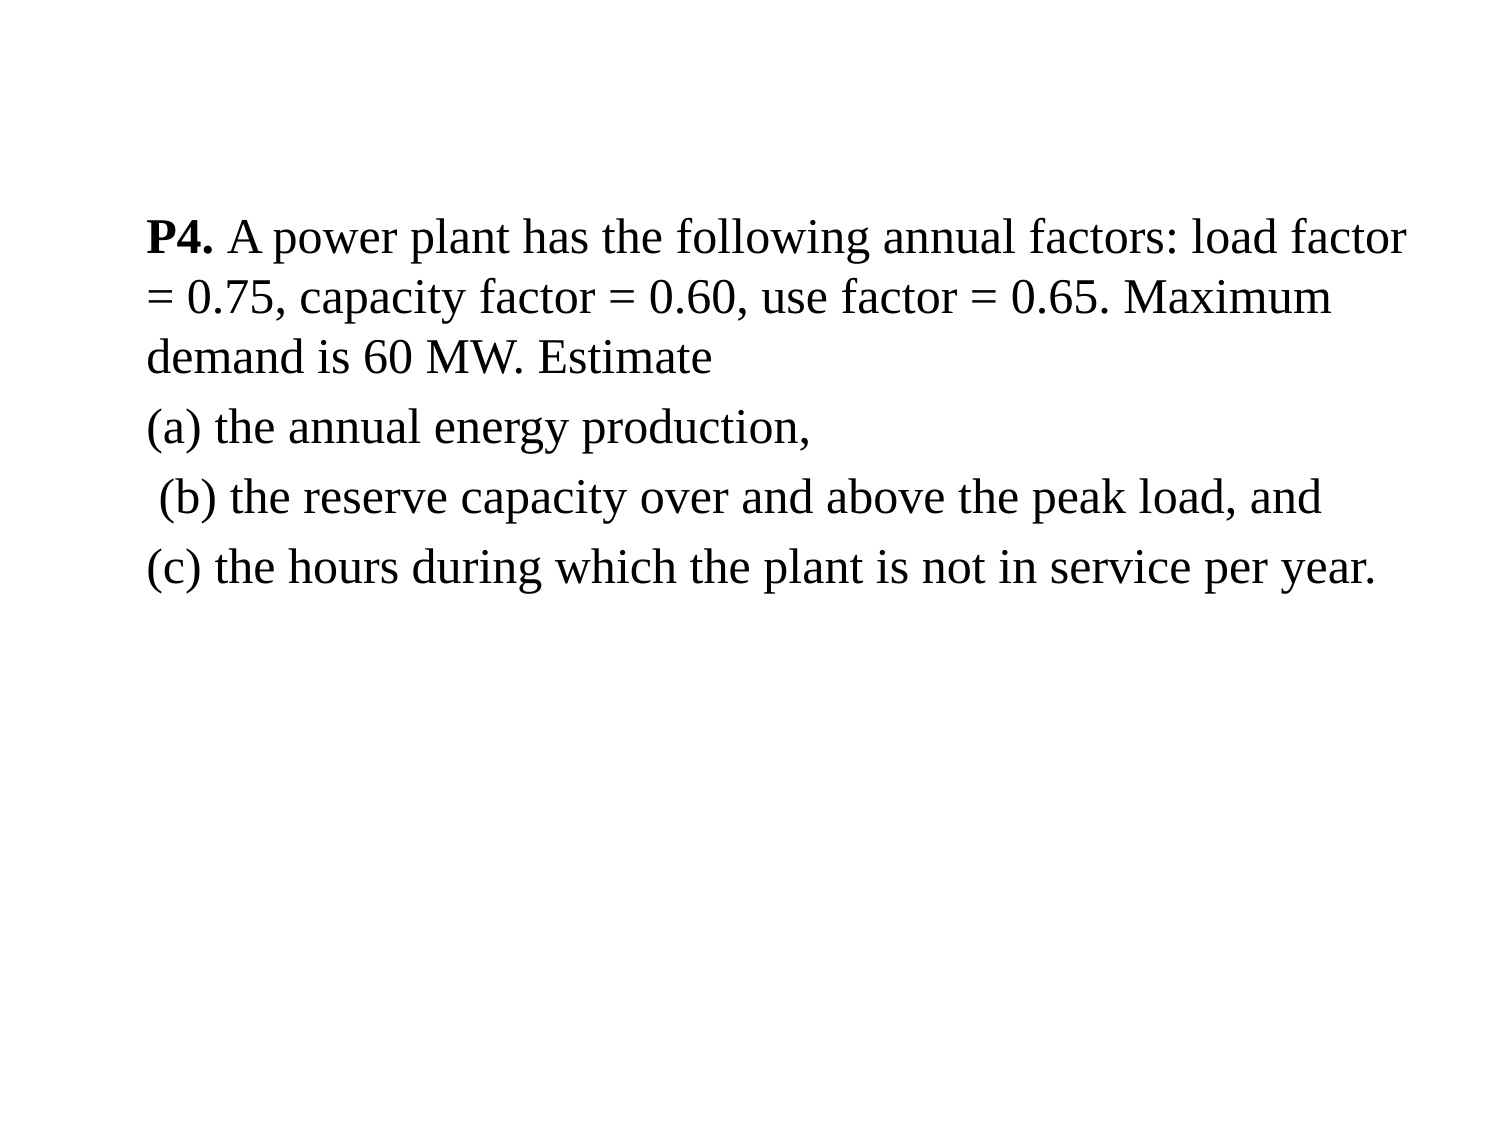

P4. A power plant has the following annual factors: load factor = 0.75, capacity factor = 0.60, use factor = 0.65. Maximum demand is 60 MW. Estimate
	(a) the annual energy production,
	 (b) the reserve capacity over and above the peak load, and
	(c) the hours during which the plant is not in service per year.